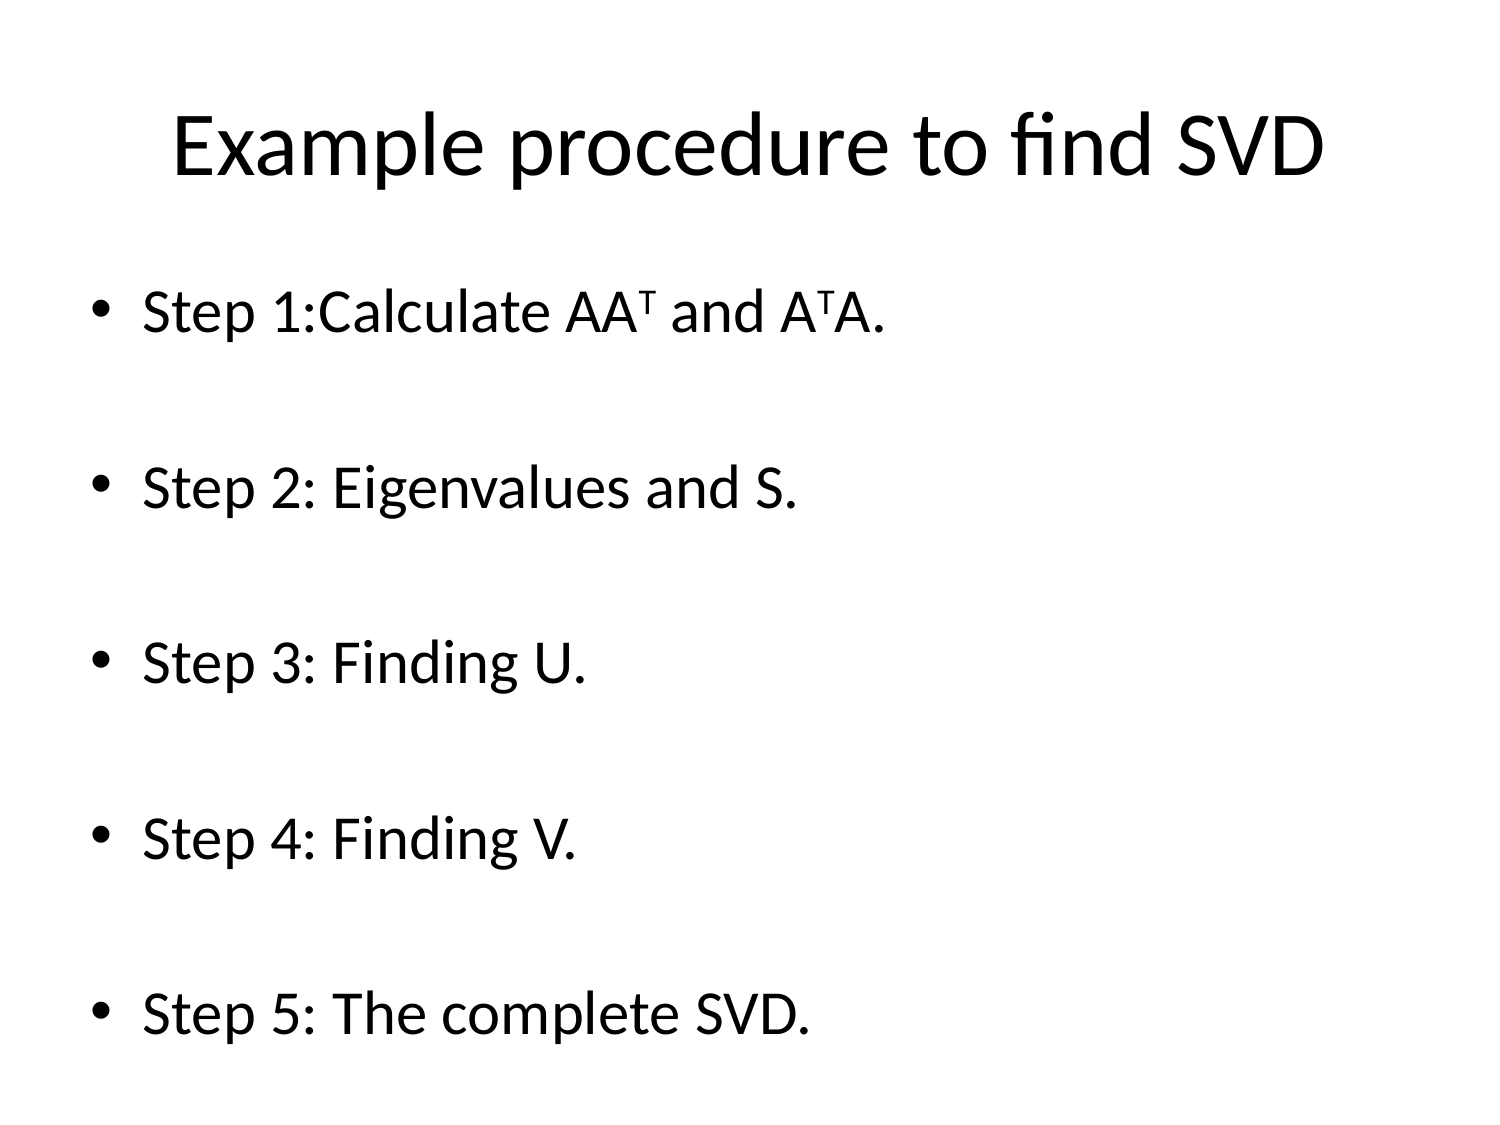

# Example procedure to find SVD
Step 1:Calculate AAT and ATA.

Step 2: Eigenvalues and S.

Step 3: Finding U.

Step 4: Finding V.

Step 5: The complete SVD.